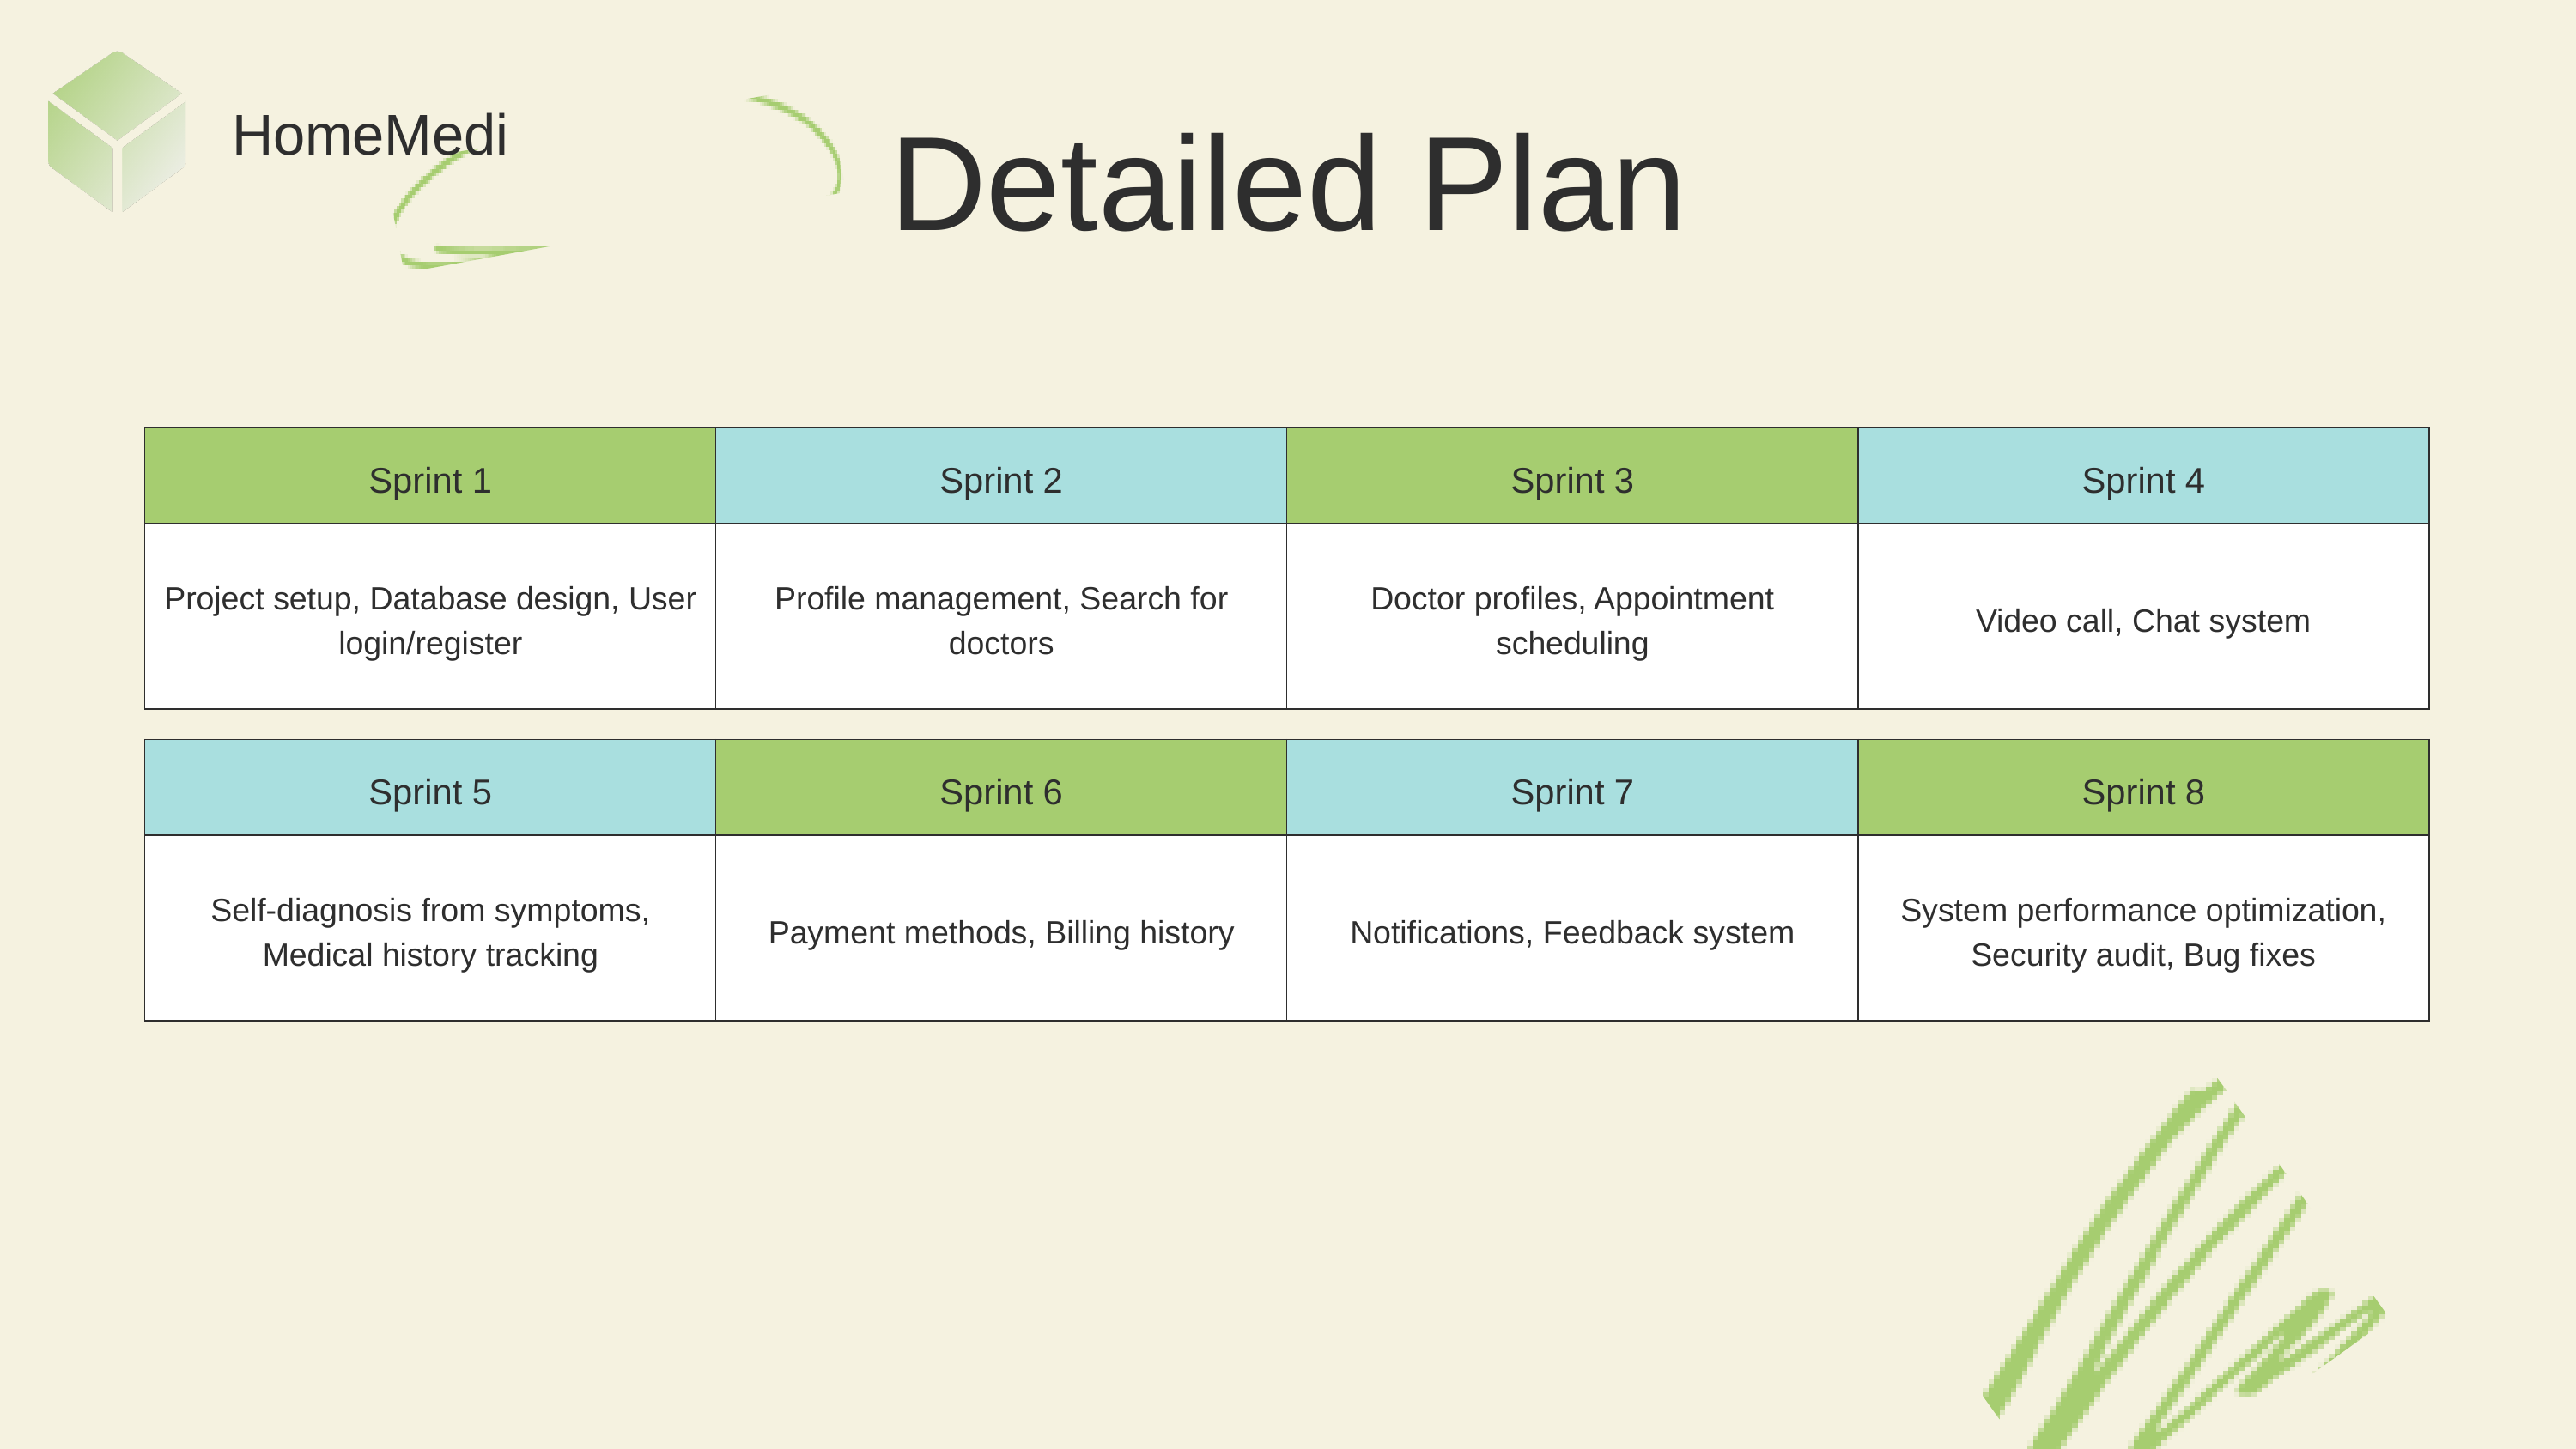

HomeMedi
Detailed Plan

| Sprint 1 | Sprint 2 | Sprint 3 | Sprint 4 |
| --- | --- | --- | --- |
| Project setup, Database design, User login/register | Profile management, Search for doctors | Doctor profiles, Appointment scheduling | Video call, Chat system |
| Sprint 5 | Sprint 6 | Sprint 7 | Sprint 8 |
| --- | --- | --- | --- |
| Self-diagnosis from symptoms, Medical history tracking | Payment methods, Billing history | Notifications, Feedback system | System performance optimization, Security audit, Bug fixes |